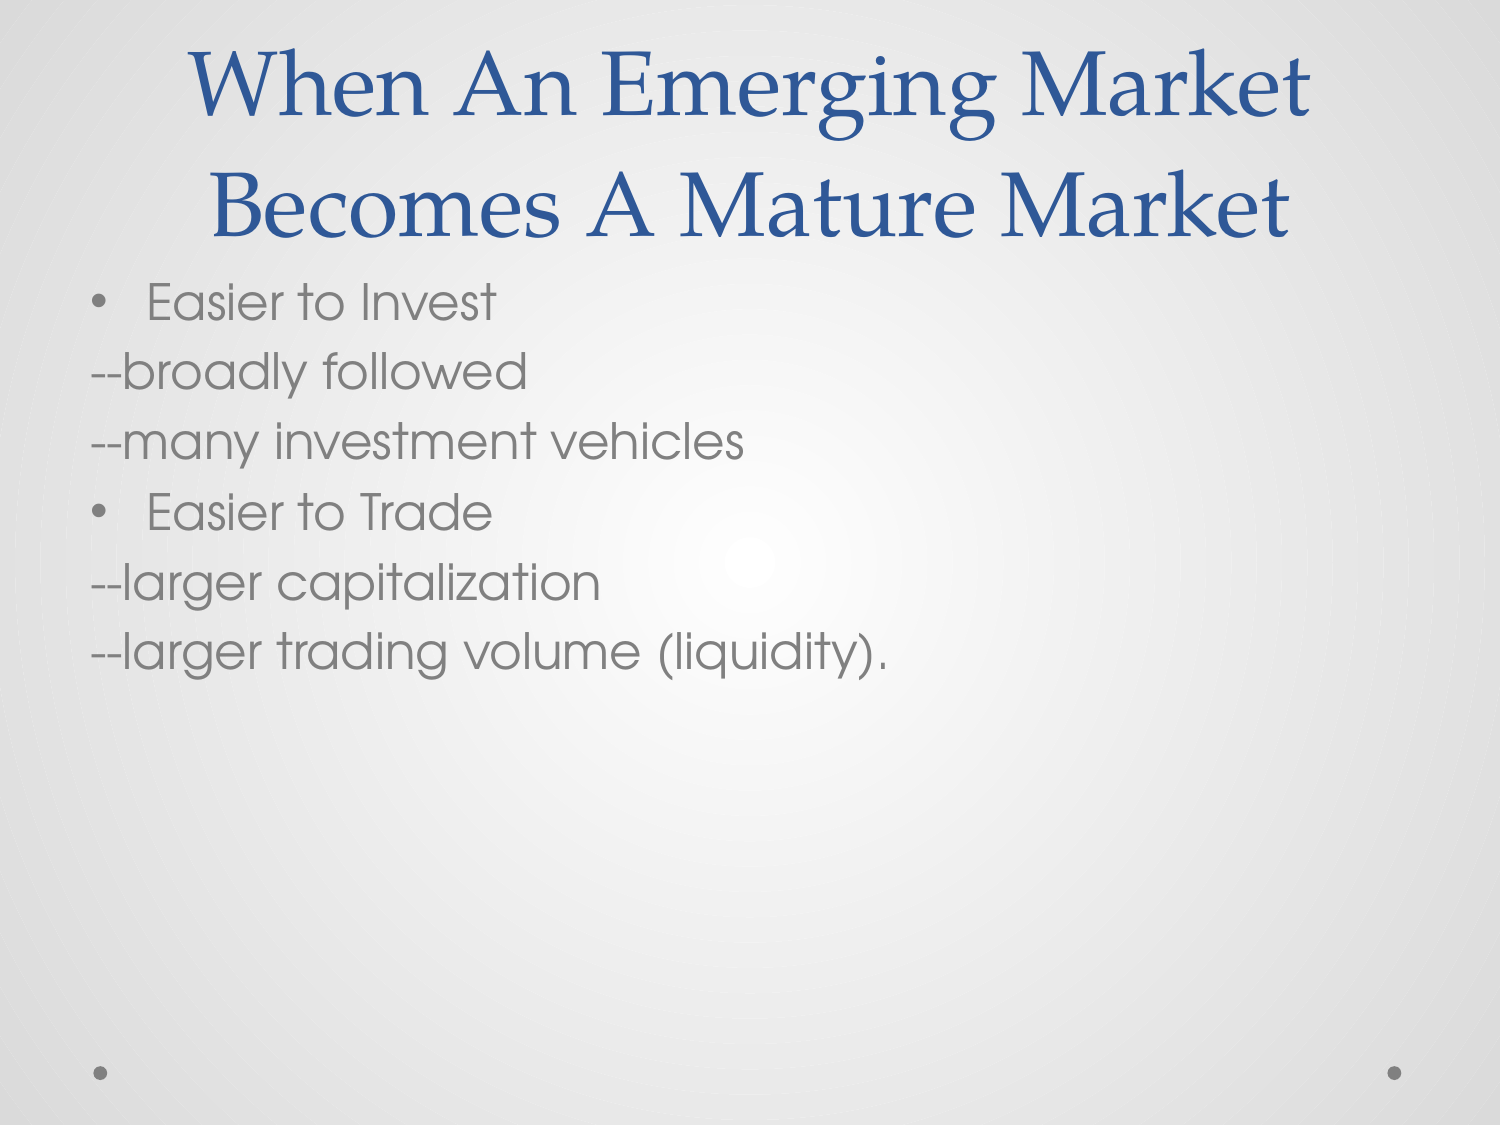

# When An Emerging Market Becomes A Mature Market
Easier to Invest
--broadly followed
--many investment vehicles
Easier to Trade
--larger capitalization
--larger trading volume (liquidity).